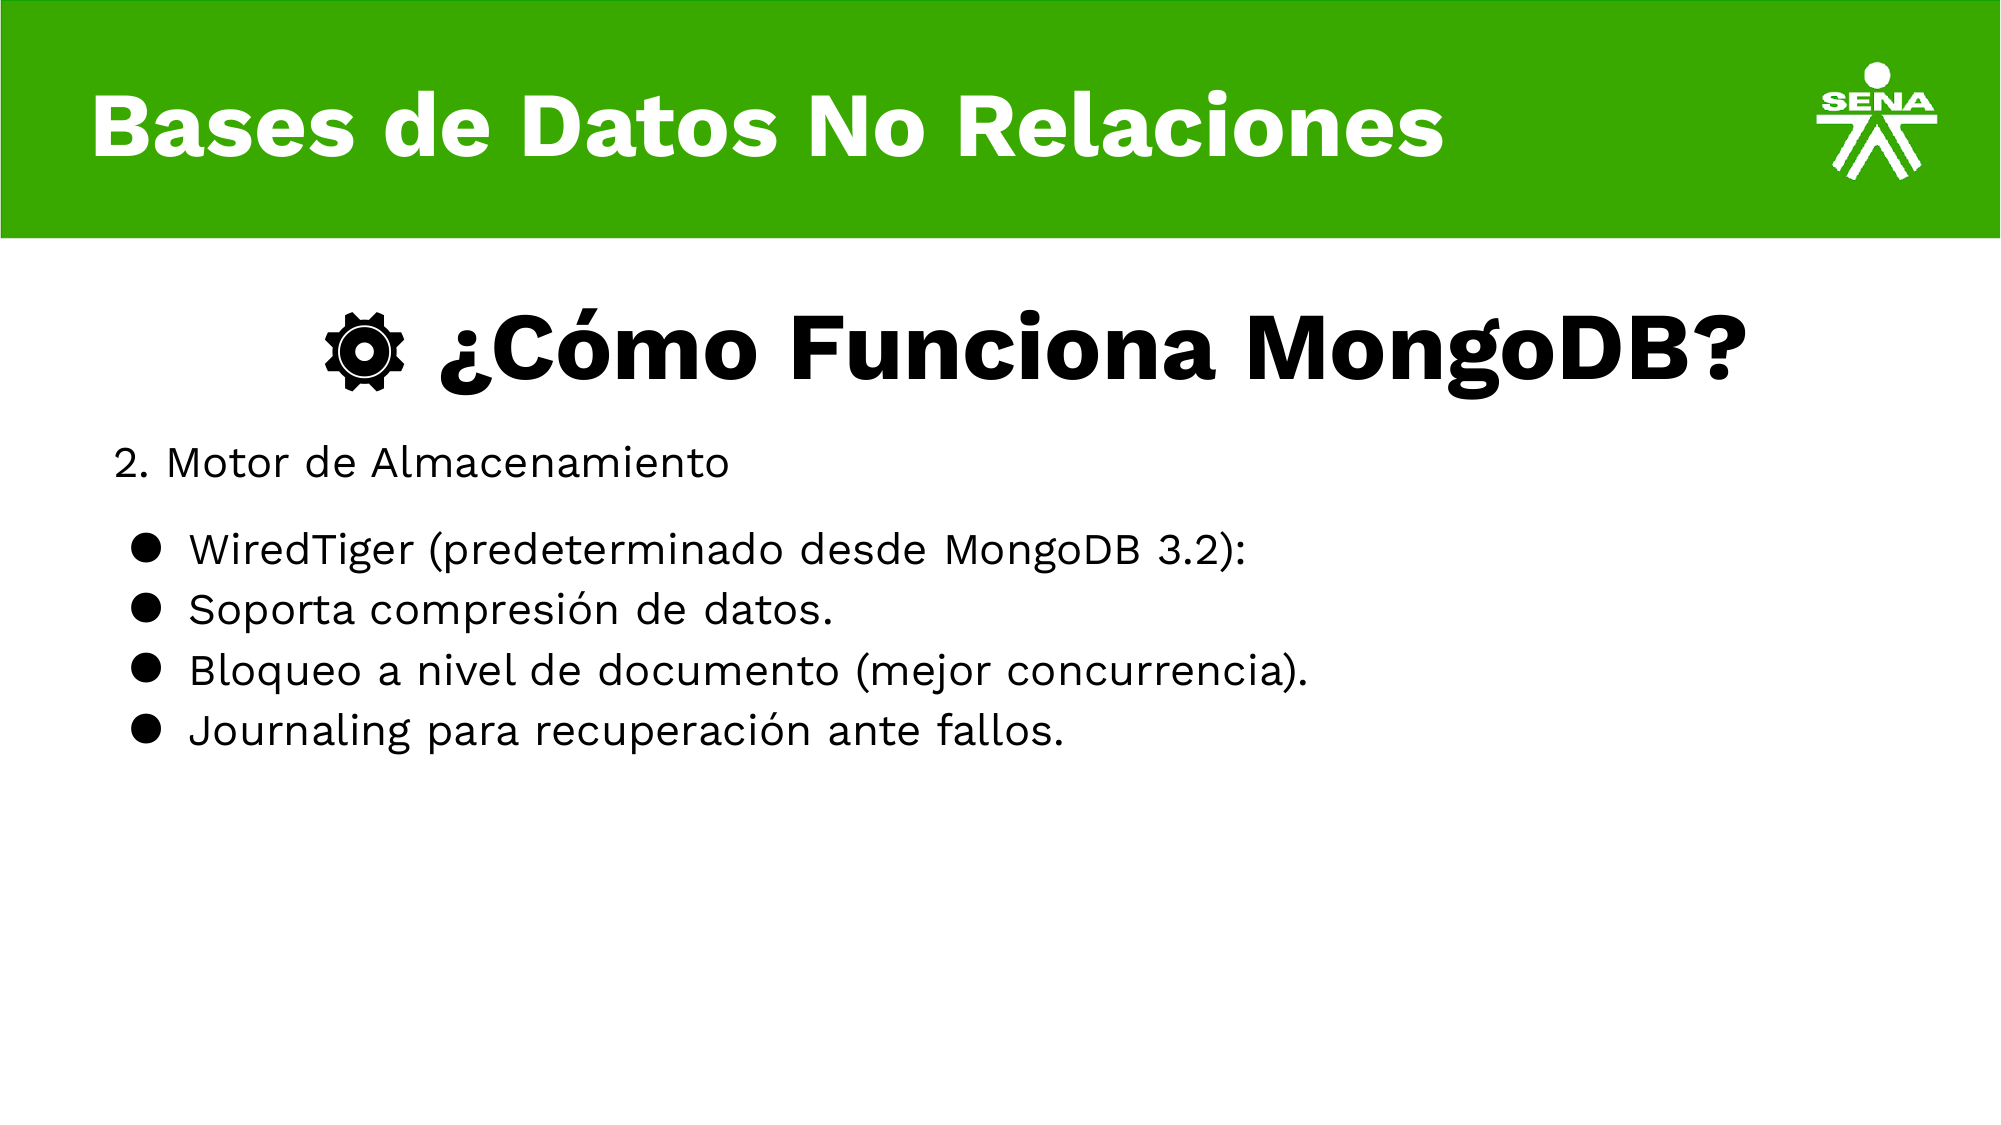

# Bases de Datos No Relaciones
⚙️ ¿Cómo Funciona MongoDB?
2. Motor de Almacenamiento
WiredTiger (predeterminado desde MongoDB 3.2):
Soporta compresión de datos.
Bloqueo a nivel de documento (mejor concurrencia).
Journaling para recuperación ante fallos.